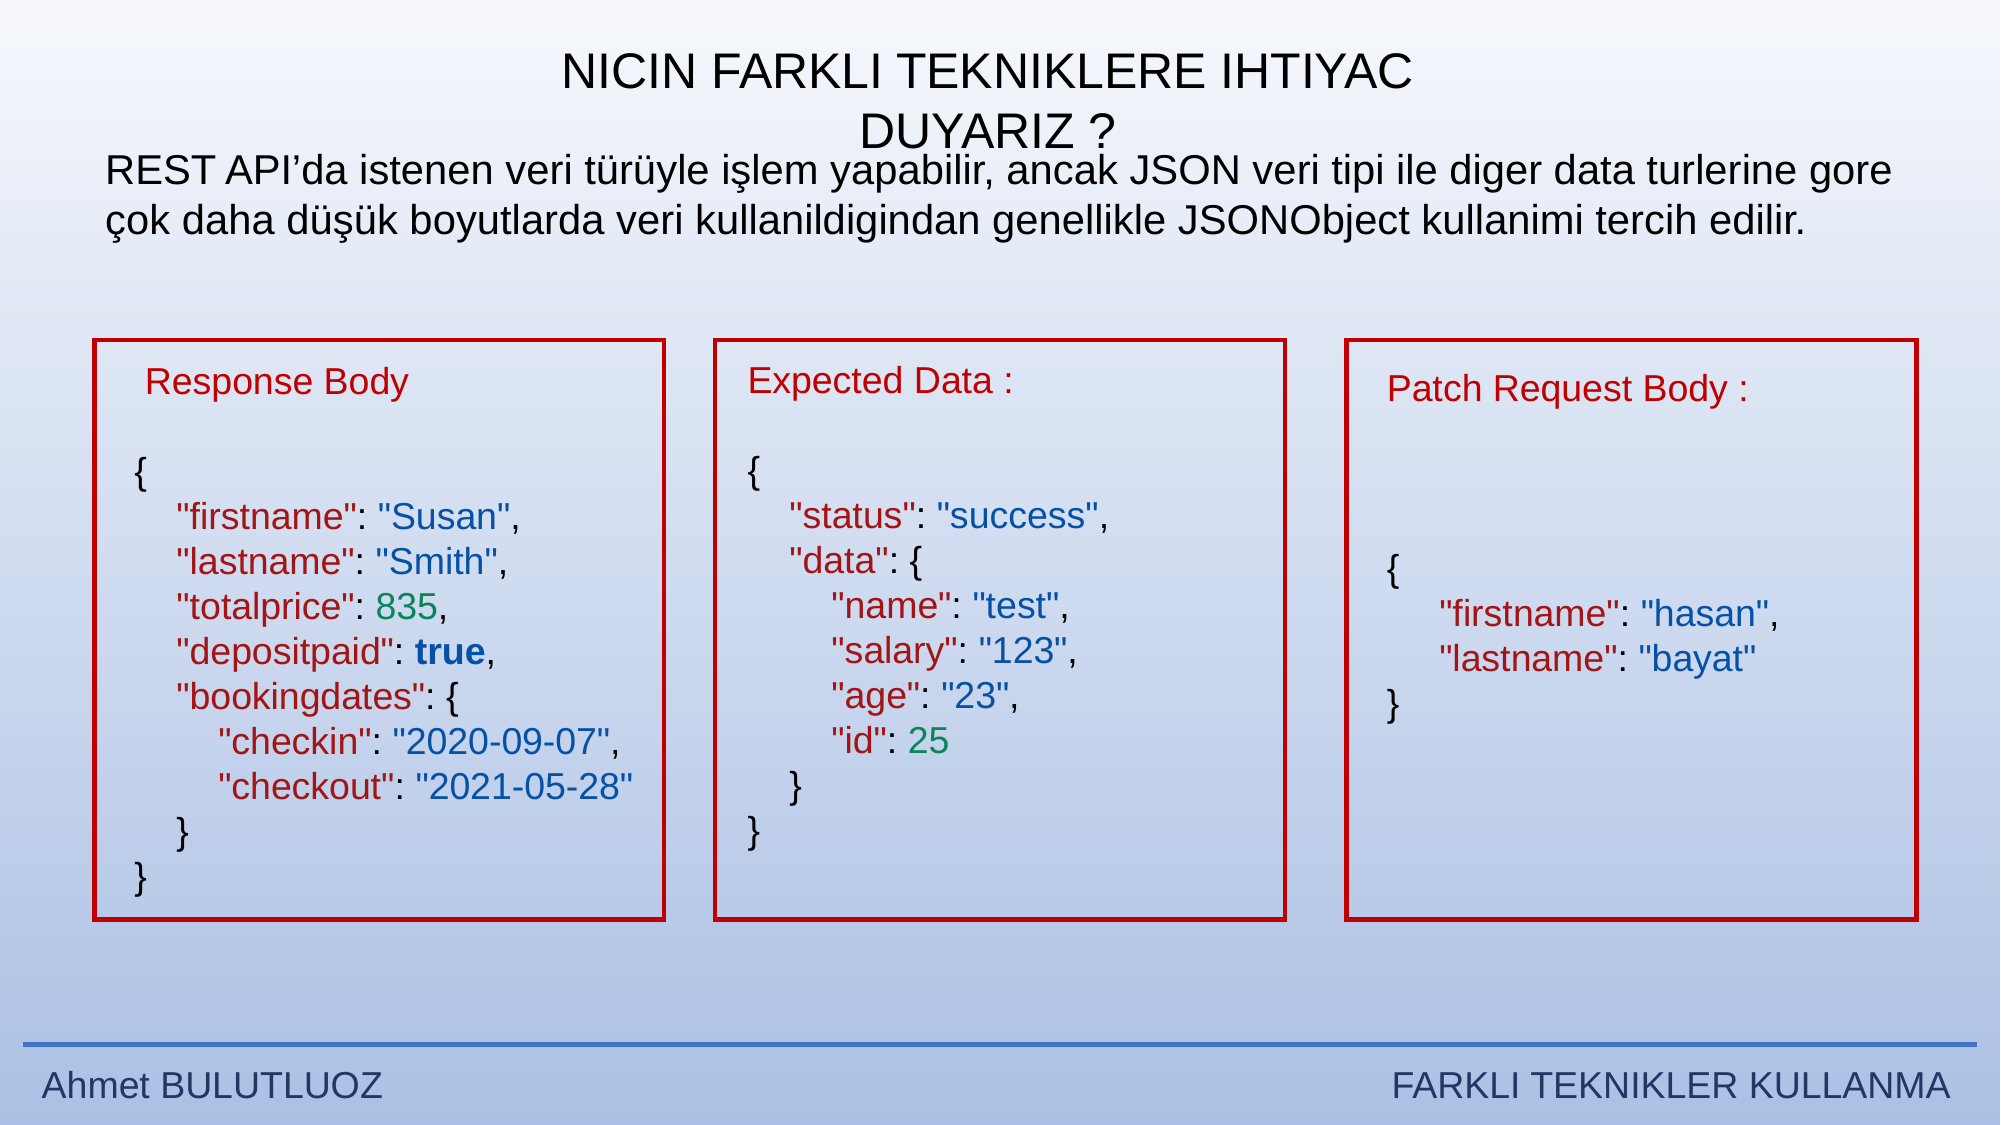

NICIN FARKLI TEKNIKLERE IHTIYAC DUYARIZ ?
REST API’da istenen veri türüyle işlem yapabilir, ancak JSON veri tipi ile diger data turlerine gore çok daha düşük boyutlarda veri kullanildigindan genellikle JSONObject kullanimi tercih edilir.

Expected Data :

{
    "status": "success",
    "data": {
        "name": "test",
        "salary": "123",
        "age": "23",
        "id": 25
    }
}
 Response Body

{
    "firstname": "Susan",
    "lastname": "Smith",
    "totalprice": 835,
    "depositpaid": true,
    "bookingdates": {
        "checkin": "2020-09-07",
        "checkout": "2021-05-28"
    }
}
Patch Request Body :

{
     "firstname": "hasan",
     "lastname": "bayat"
}
Ahmet BULUTLUOZ                                                                                    	FARKLI TEKNIKLER KULLANMA